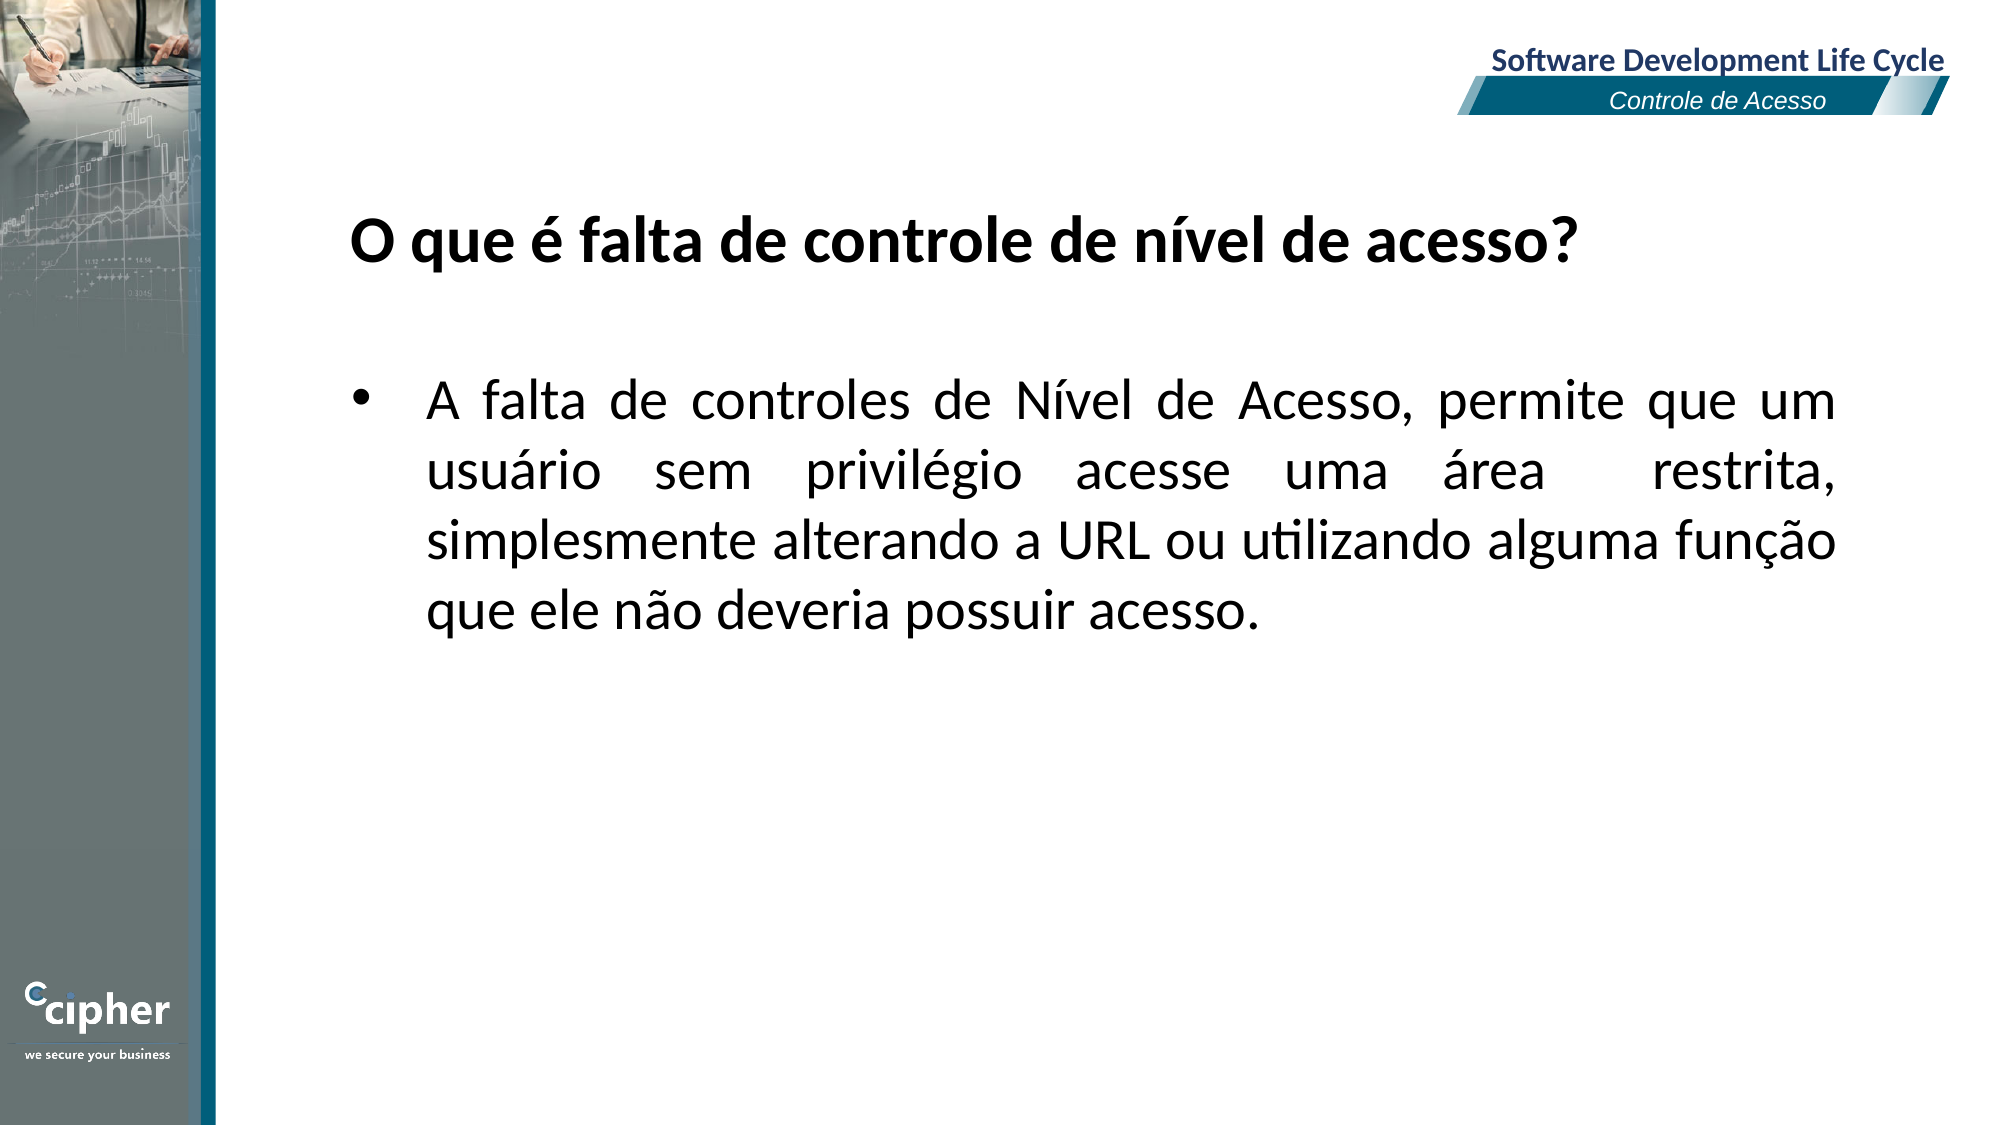

Software Development Life Cycle
Controle de Acesso

O que é falta de controle de nível de acesso?
A falta de controles de Nível de Acesso, permite que um usuário sem privilégio acesse uma área  restrita, simplesmente alterando a URL ou utilizando alguma função que ele não deveria possuir acesso.